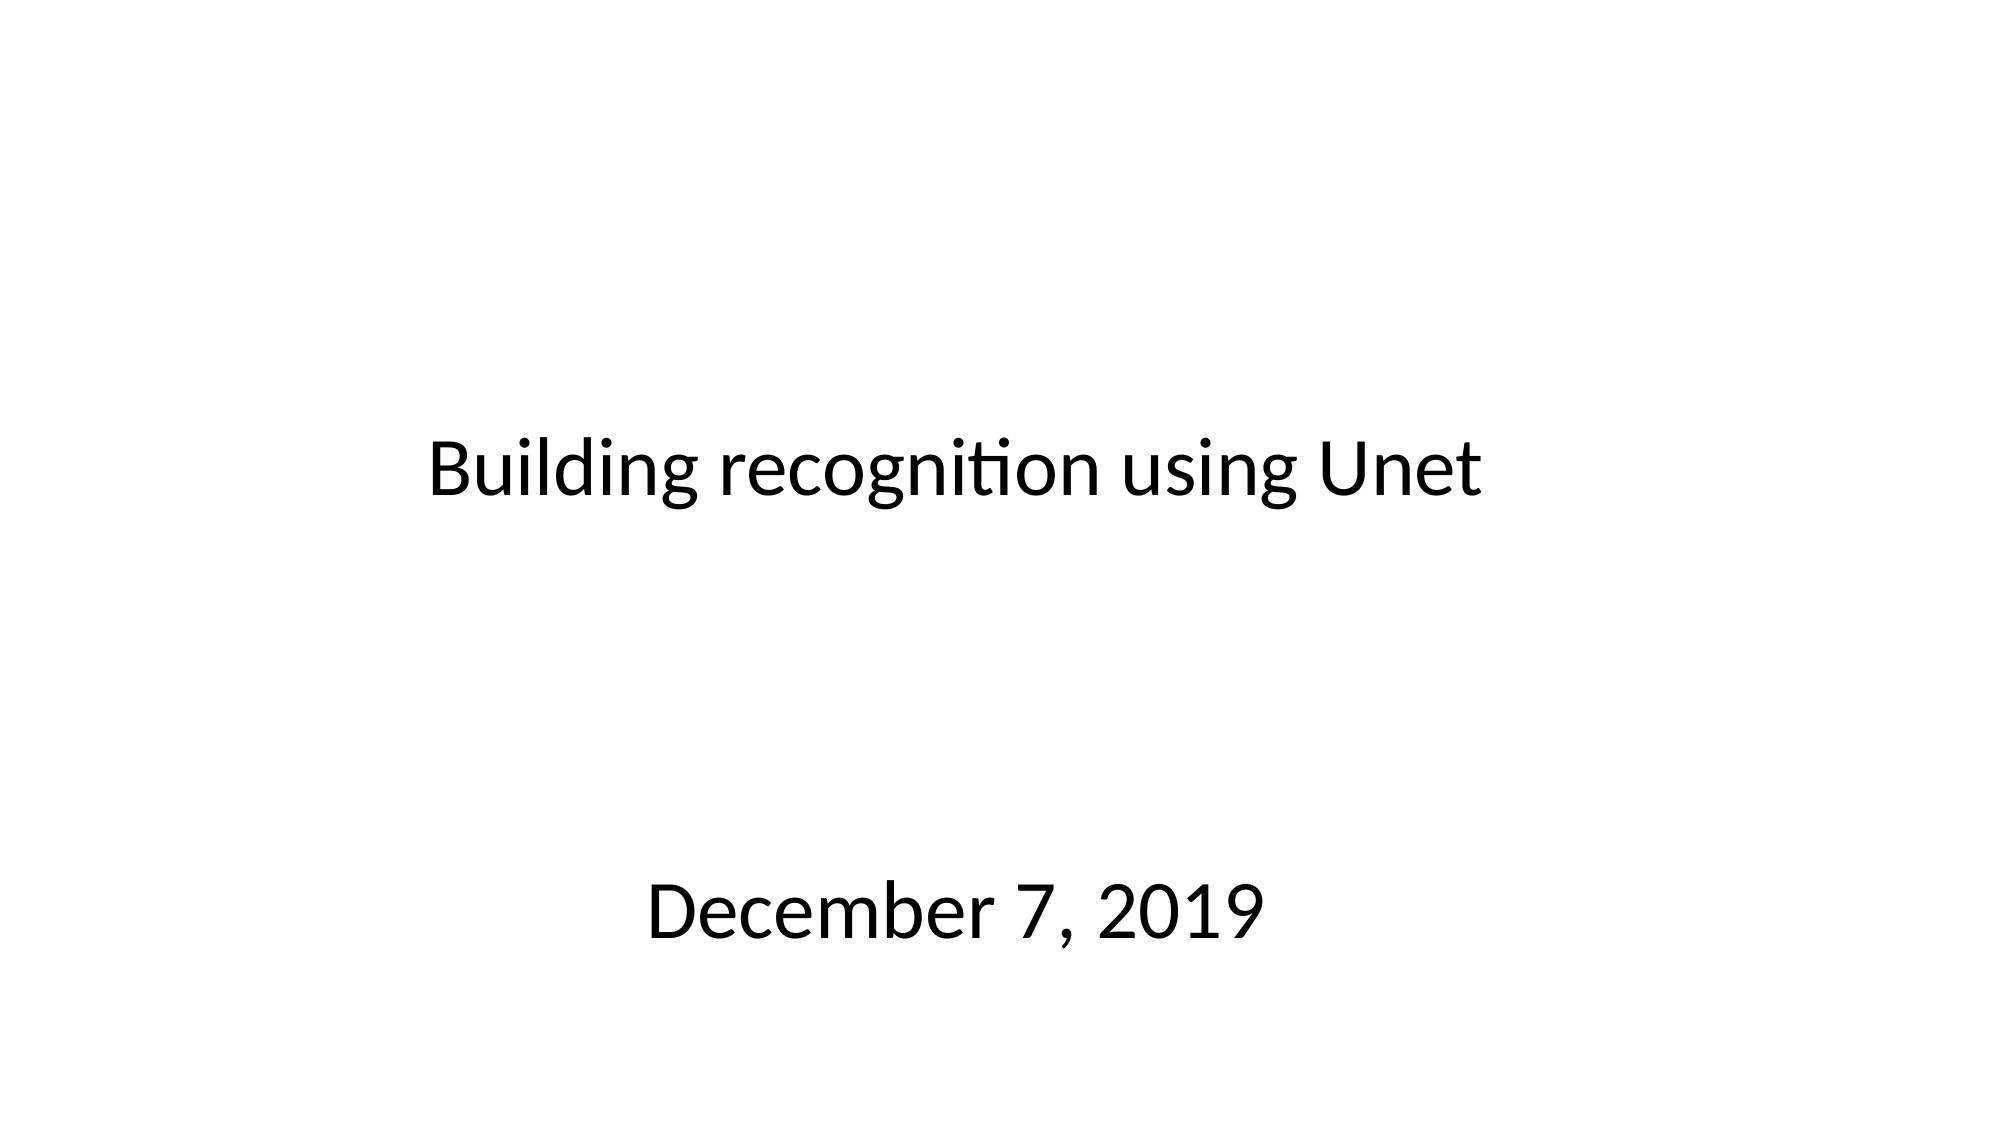

Building recognition using Unet

December 7, 2019